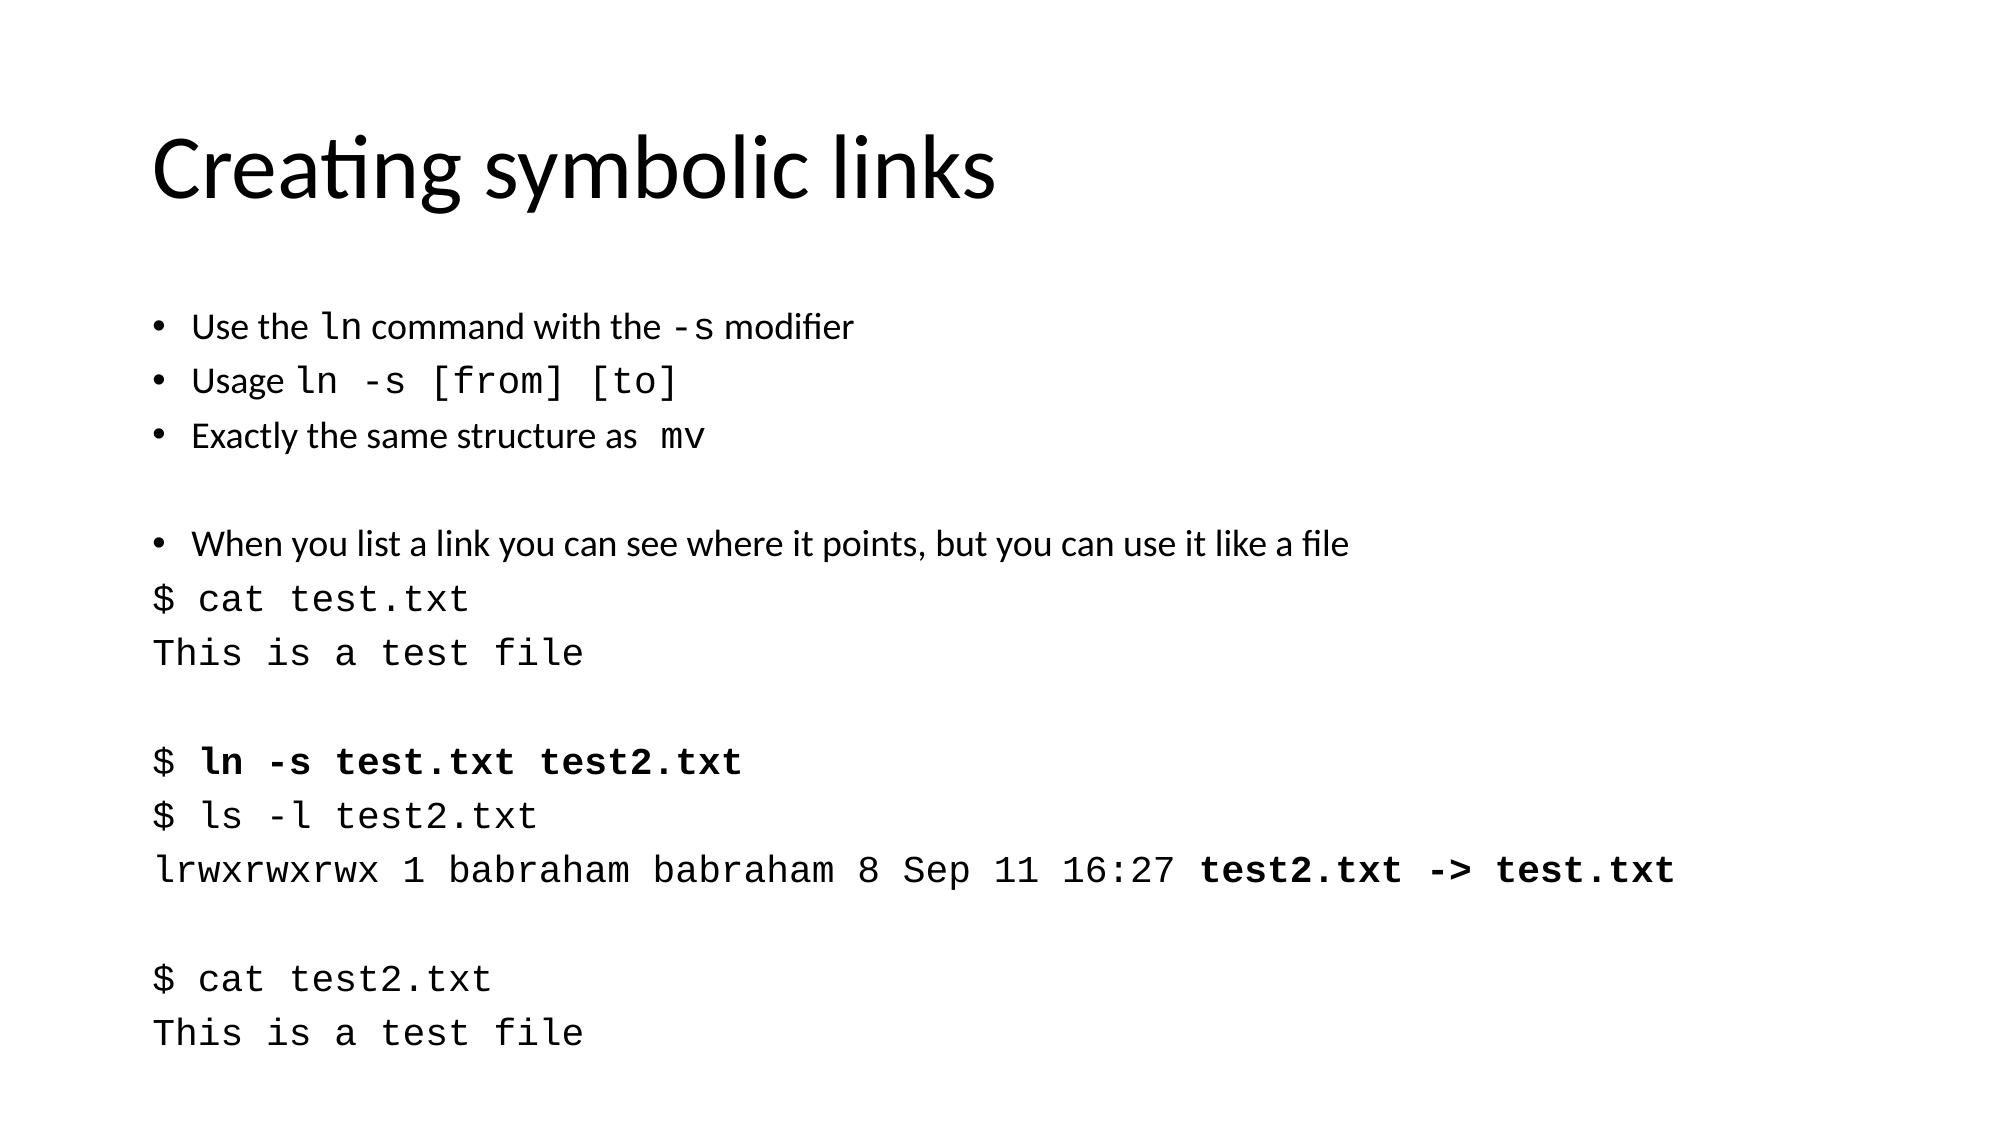

# Creating symbolic links
Use the ln command with the -s modifier
Usage ln -s [from] [to]
Exactly the same structure as mv

When you list a link you can see where it points, but you can use it like a file
$ cat test.txt
This is a test file

$ ln -s test.txt test2.txt
$ ls -l test2.txt
lrwxrwxrwx 1 babraham babraham 8 Sep 11 16:27 test2.txt -> test.txt

$ cat test2.txt
This is a test file